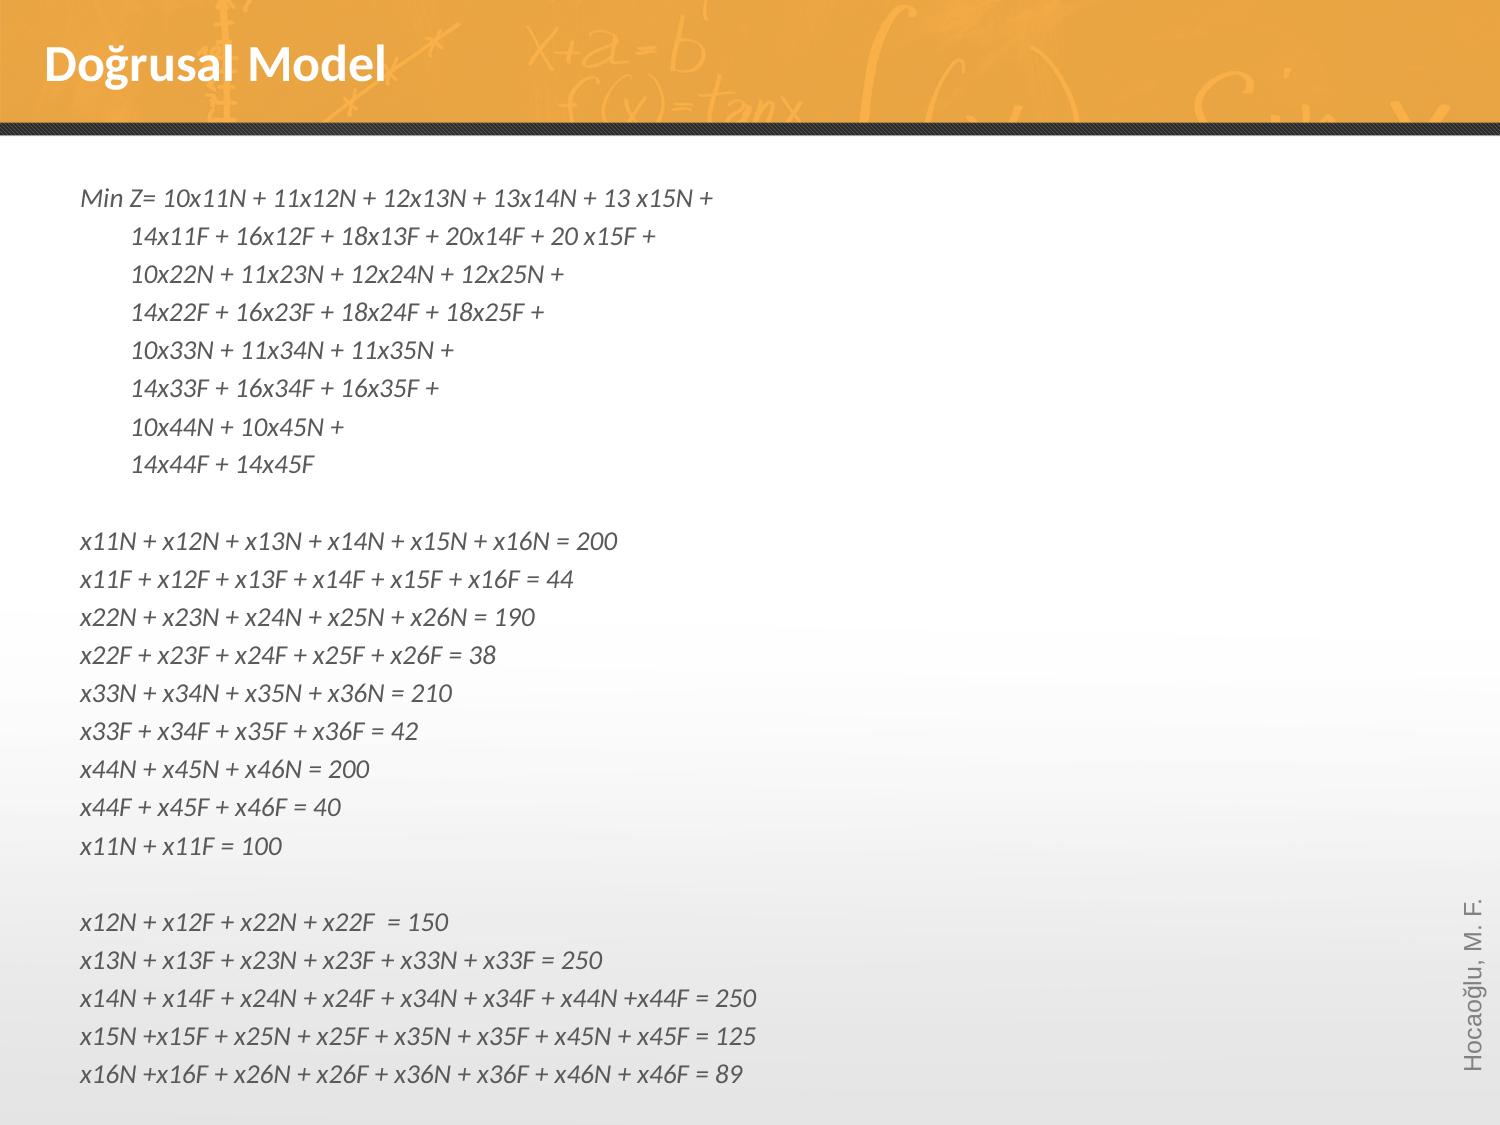

# Doğrusal Model
Min Z= 10x11N + 11x12N + 12x13N + 13x14N + 13 x15N +
	14x11F + 16x12F + 18x13F + 20x14F + 20 x15F +
	10x22N + 11x23N + 12x24N + 12x25N +
	14x22F + 16x23F + 18x24F + 18x25F +
	10x33N + 11x34N + 11x35N +
	14x33F + 16x34F + 16x35F +
	10x44N + 10x45N +
	14x44F + 14x45F

x11N + x12N + x13N + x14N + x15N + x16N = 200
x11F + x12F + x13F + x14F + x15F + x16F = 44
x22N + x23N + x24N + x25N + x26N = 190
x22F + x23F + x24F + x25F + x26F = 38
x33N + x34N + x35N + x36N = 210
x33F + x34F + x35F + x36F = 42
x44N + x45N + x46N = 200
x44F + x45F + x46F = 40
x11N + x11F = 100

x12N + x12F + x22N + x22F  = 150
x13N + x13F + x23N + x23F + x33N + x33F = 250
x14N + x14F + x24N + x24F + x34N + x34F + x44N +x44F = 250
x15N +x15F + x25N + x25F + x35N + x35F + x45N + x45F = 125
x16N +x16F + x26N + x26F + x36N + x36F + x46N + x46F = 89